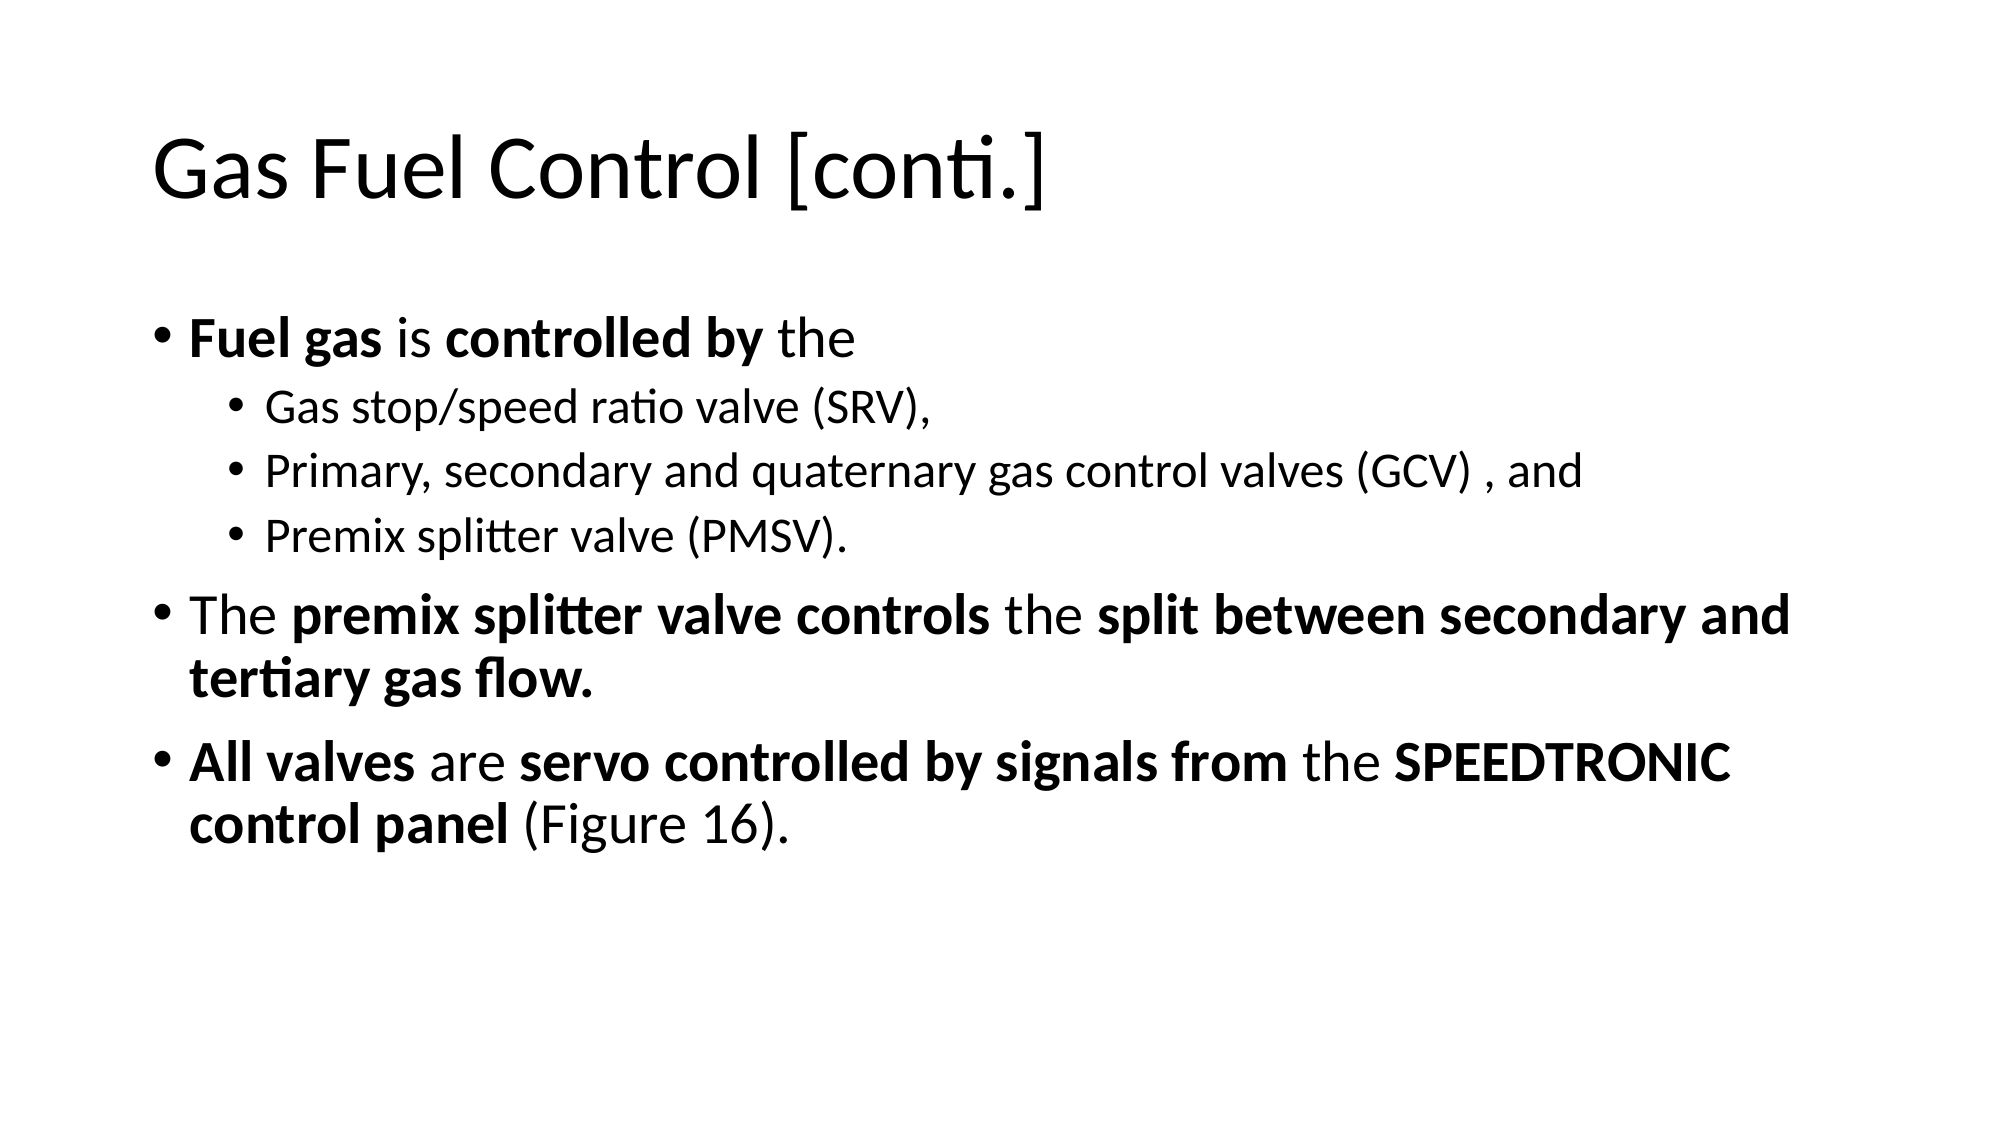

# Gas Fuel Control [conti.]
Fuel gas is controlled by the
Gas stop/speed ratio valve (SRV),
Primary, secondary and quaternary gas control valves (GCV) , and
Premix splitter valve (PMSV).
The premix splitter valve controls the split between secondary and tertiary gas flow.
All valves are servo controlled by signals from the SPEEDTRONIC control panel (Figure 16).